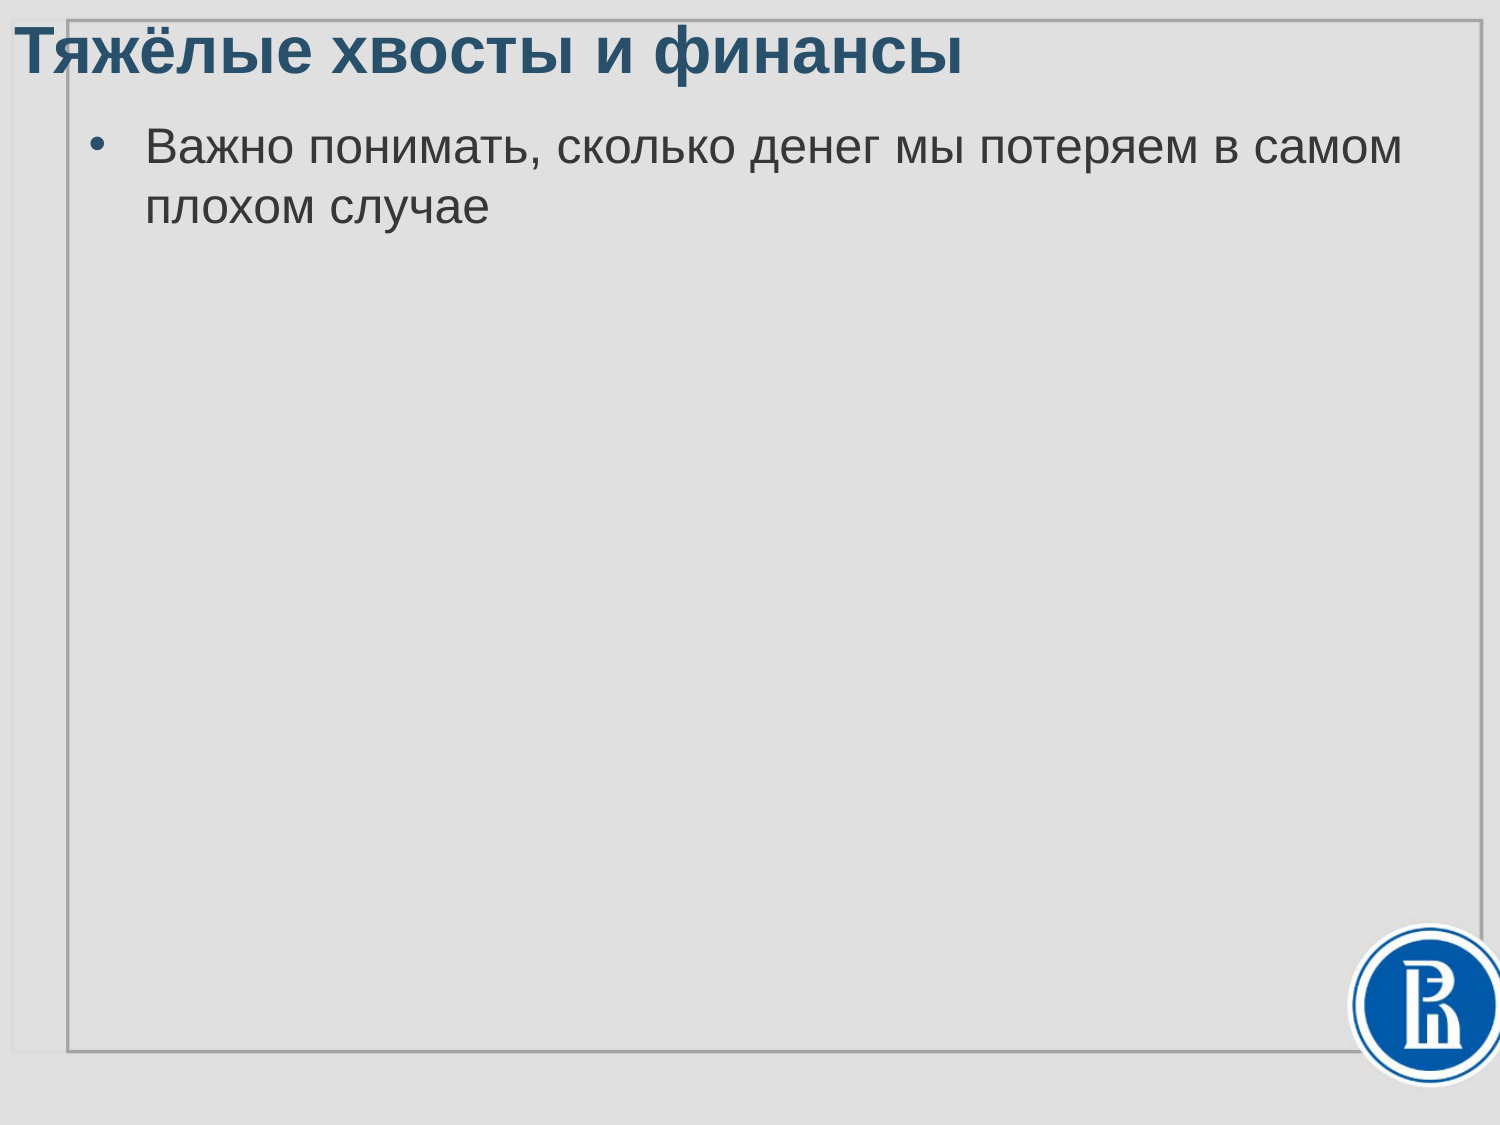

Тяжёлые хвосты и финансы
Важно понимать, сколько денег мы потеряем в самом плохом случае